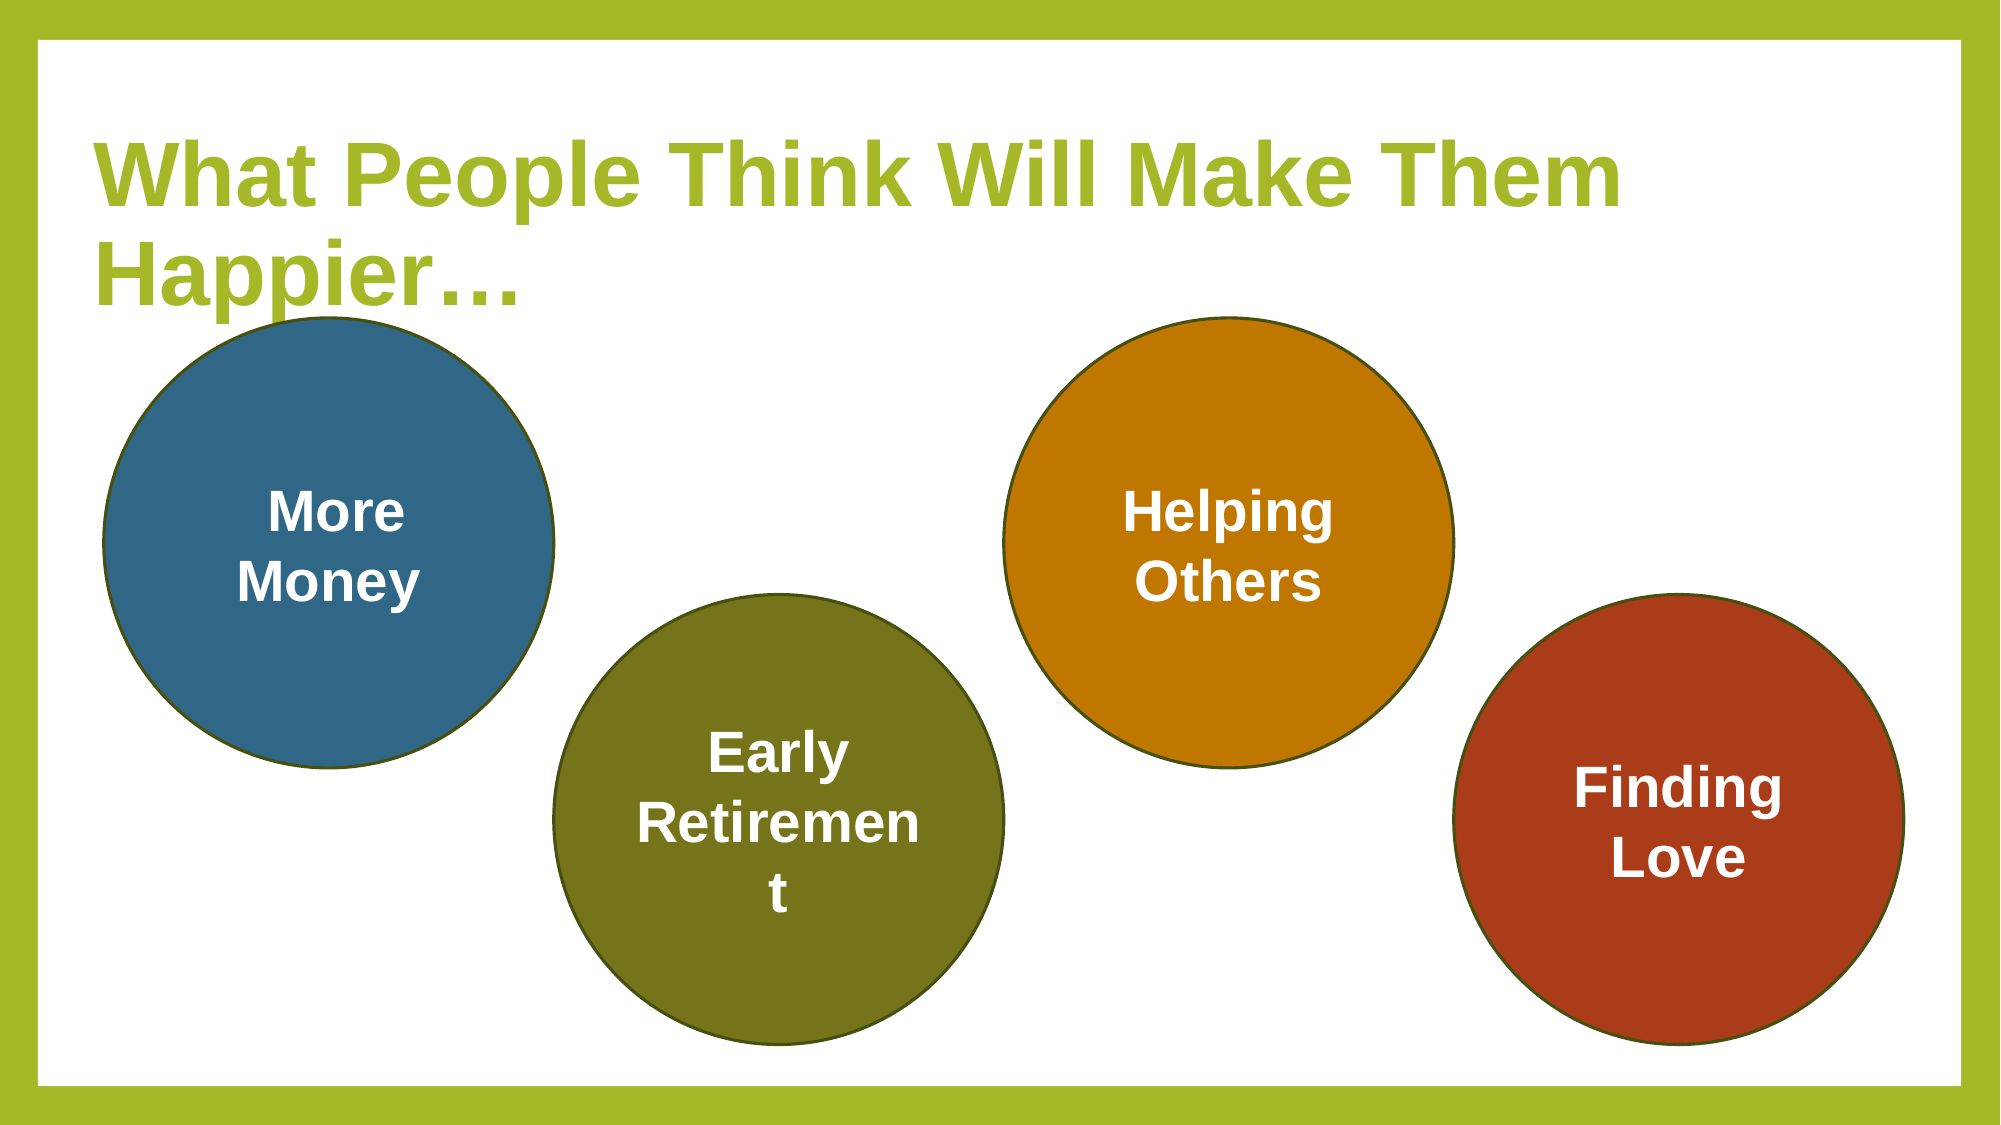

# What People Think Will Make Them Happier…
 More Money
Helping Others
Early Retirement
Finding Love